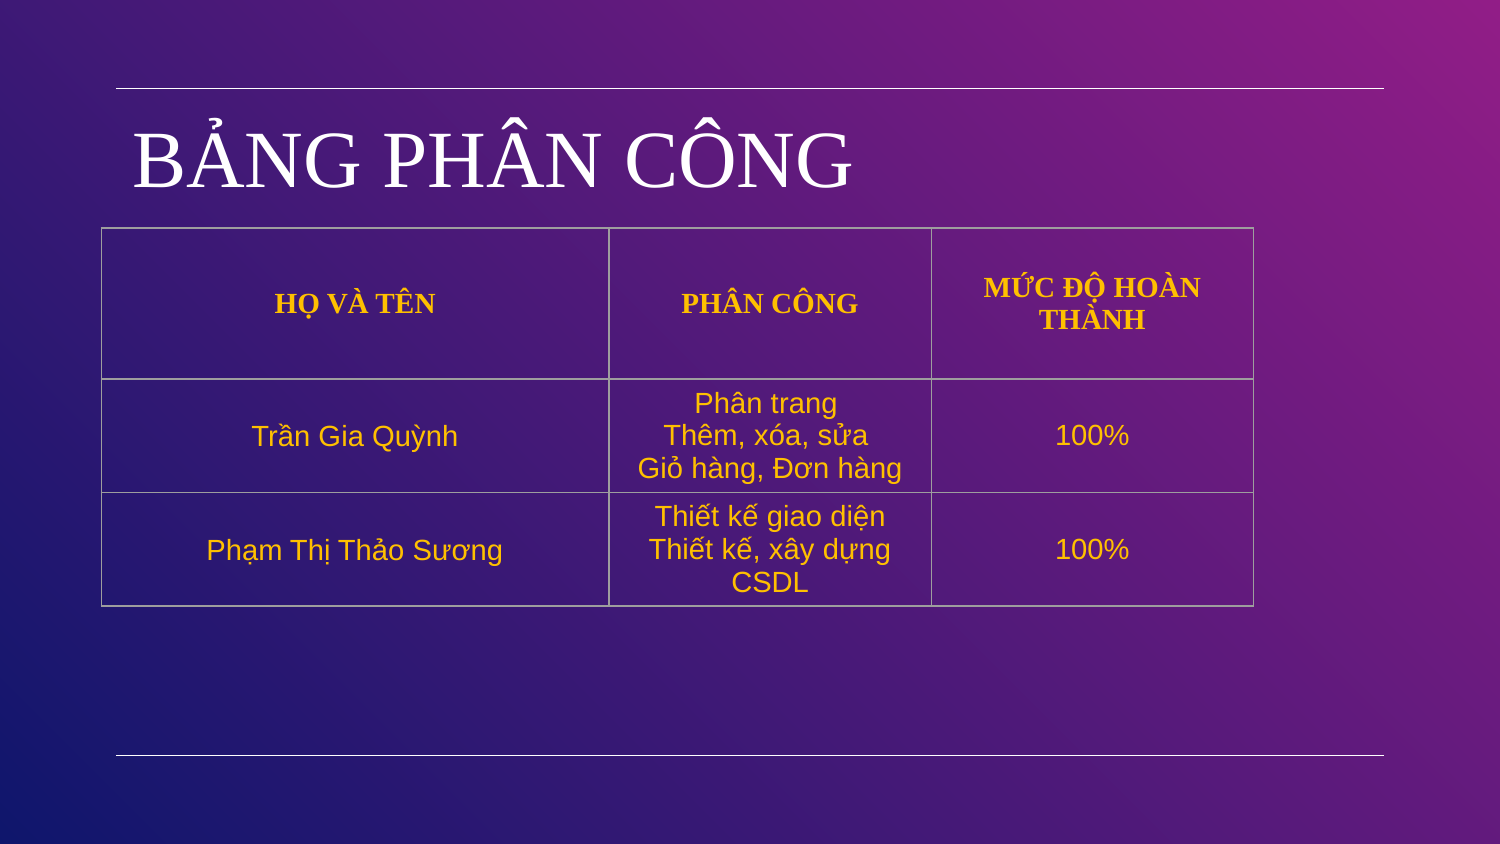

# BẢNG PHÂN CÔNG
| HỌ VÀ TÊN | PHÂN CÔNG | MỨC ĐỘ HOÀN THÀNH |
| --- | --- | --- |
| Trần Gia Quỳnh | Phân trang Thêm, xóa, sửa Giỏ hàng, Đơn hàng | 100% |
| Phạm Thị Thảo Sương | Thiết kế giao diện Thiết kế, xây dựng CSDL | 100% |